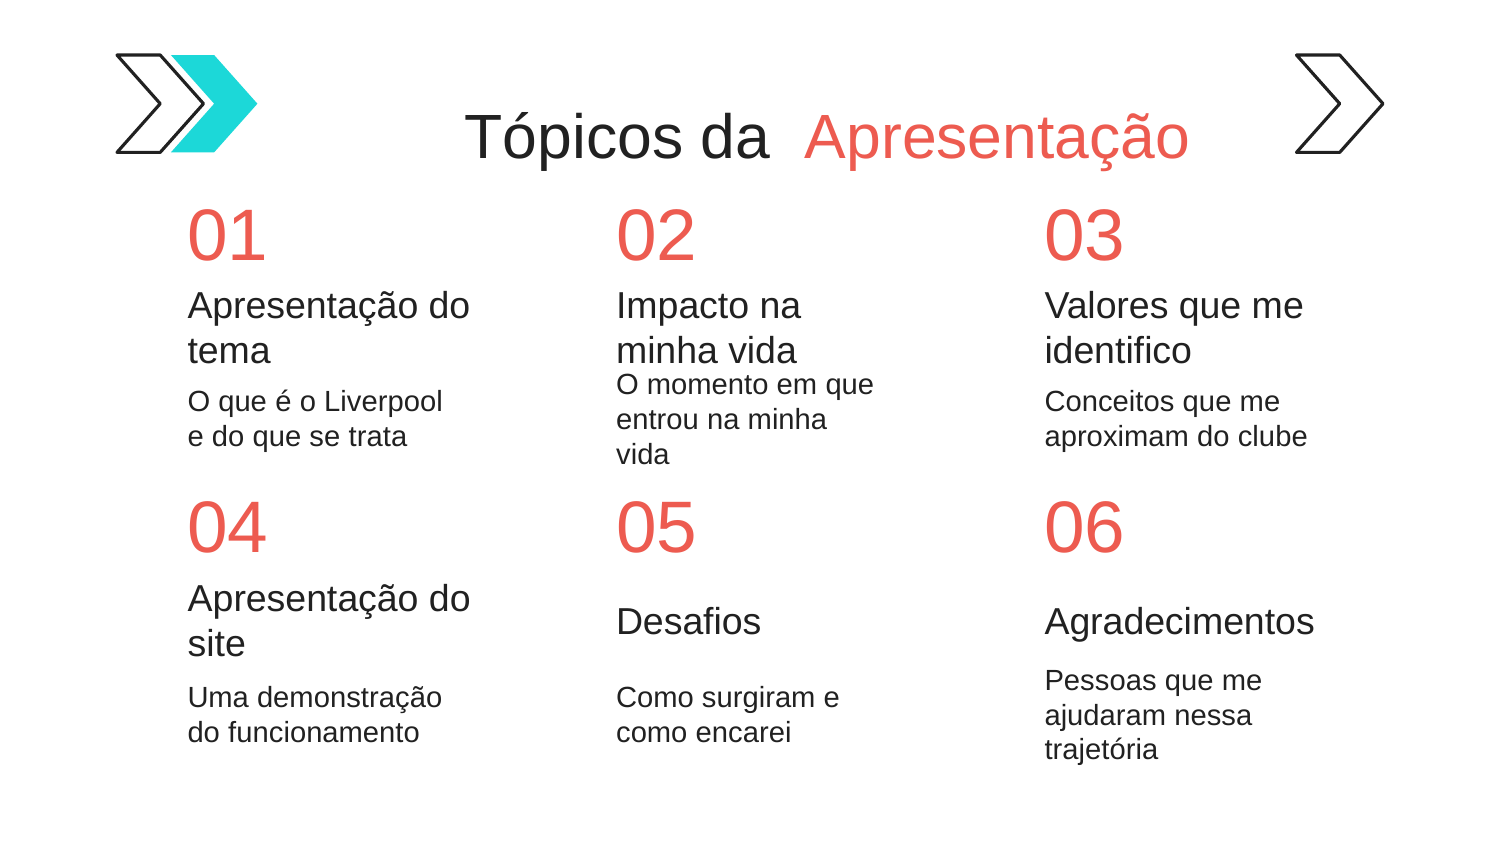

# Tópicos da  Apresentação
01
02
03
Apresentação do tema
Impacto na minha vida
Valores que me identifico
O que é o Liverpool e do que se trata
O momento em que entrou na minha vida
Conceitos que me aproximam do clube
04
05
06
Apresentação do site
Desafios
Agradecimentos
Uma demonstração do funcionamento
Como surgiram e como encarei
Pessoas que me ajudaram nessa trajetória